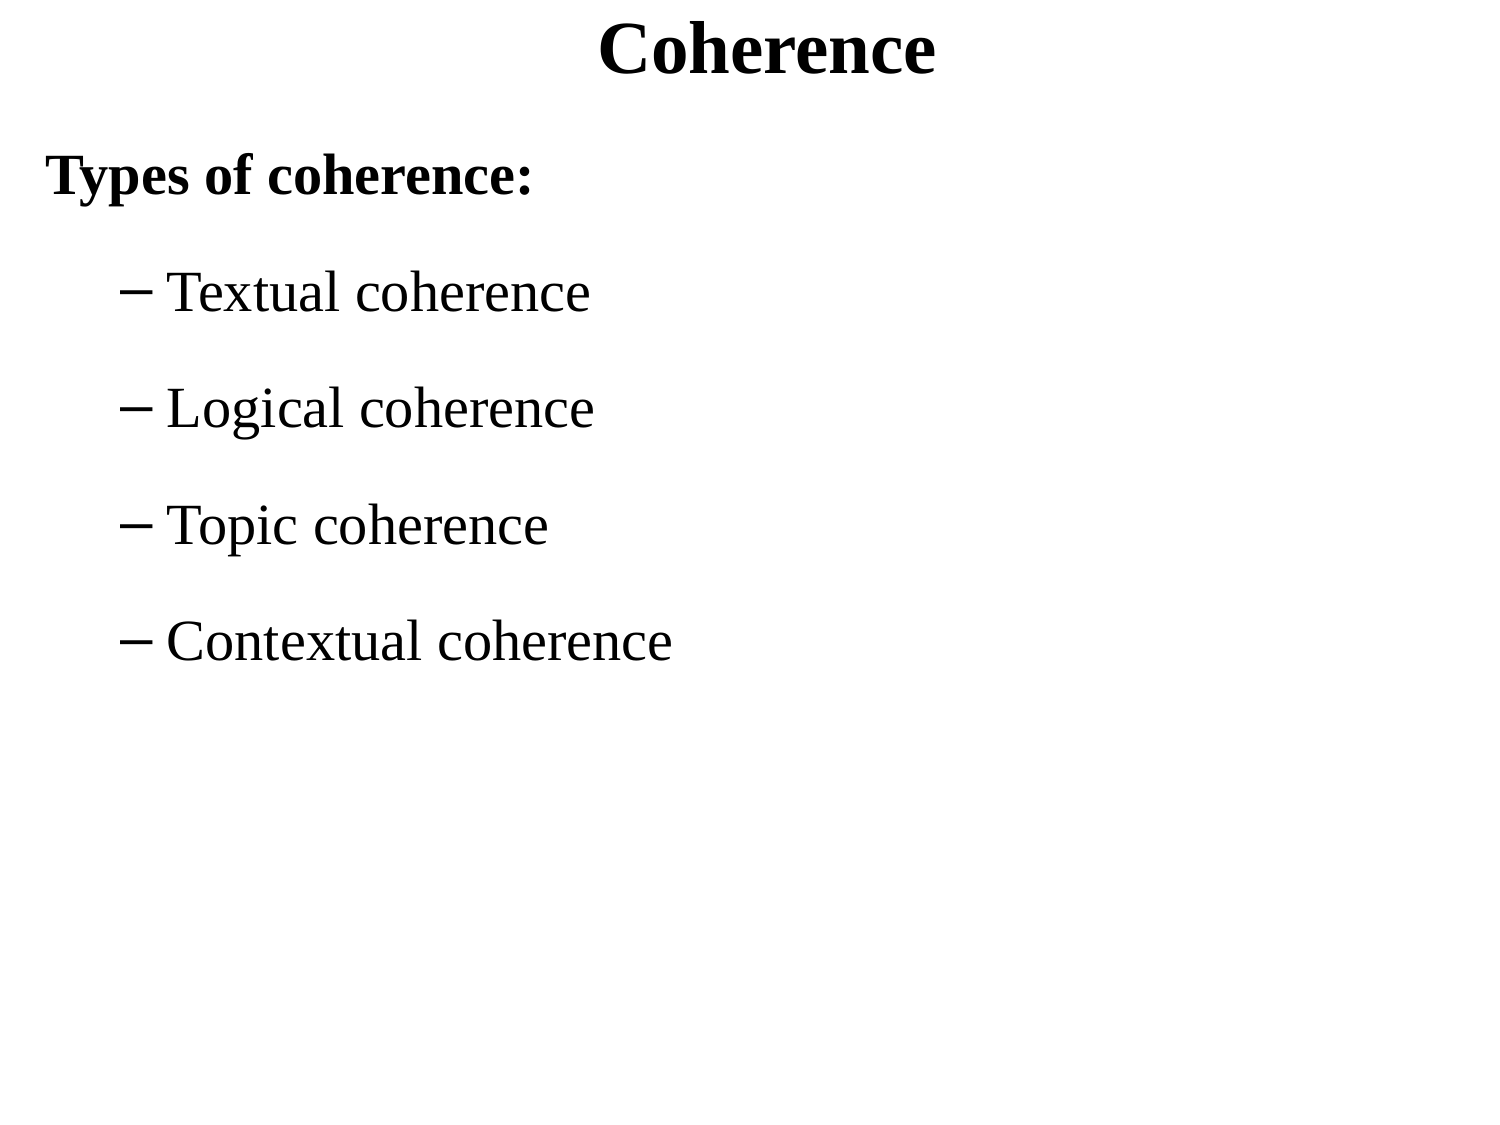

# Coherence
Types of coherence:
Textual coherence
Logical coherence
Topic coherence
Contextual coherence